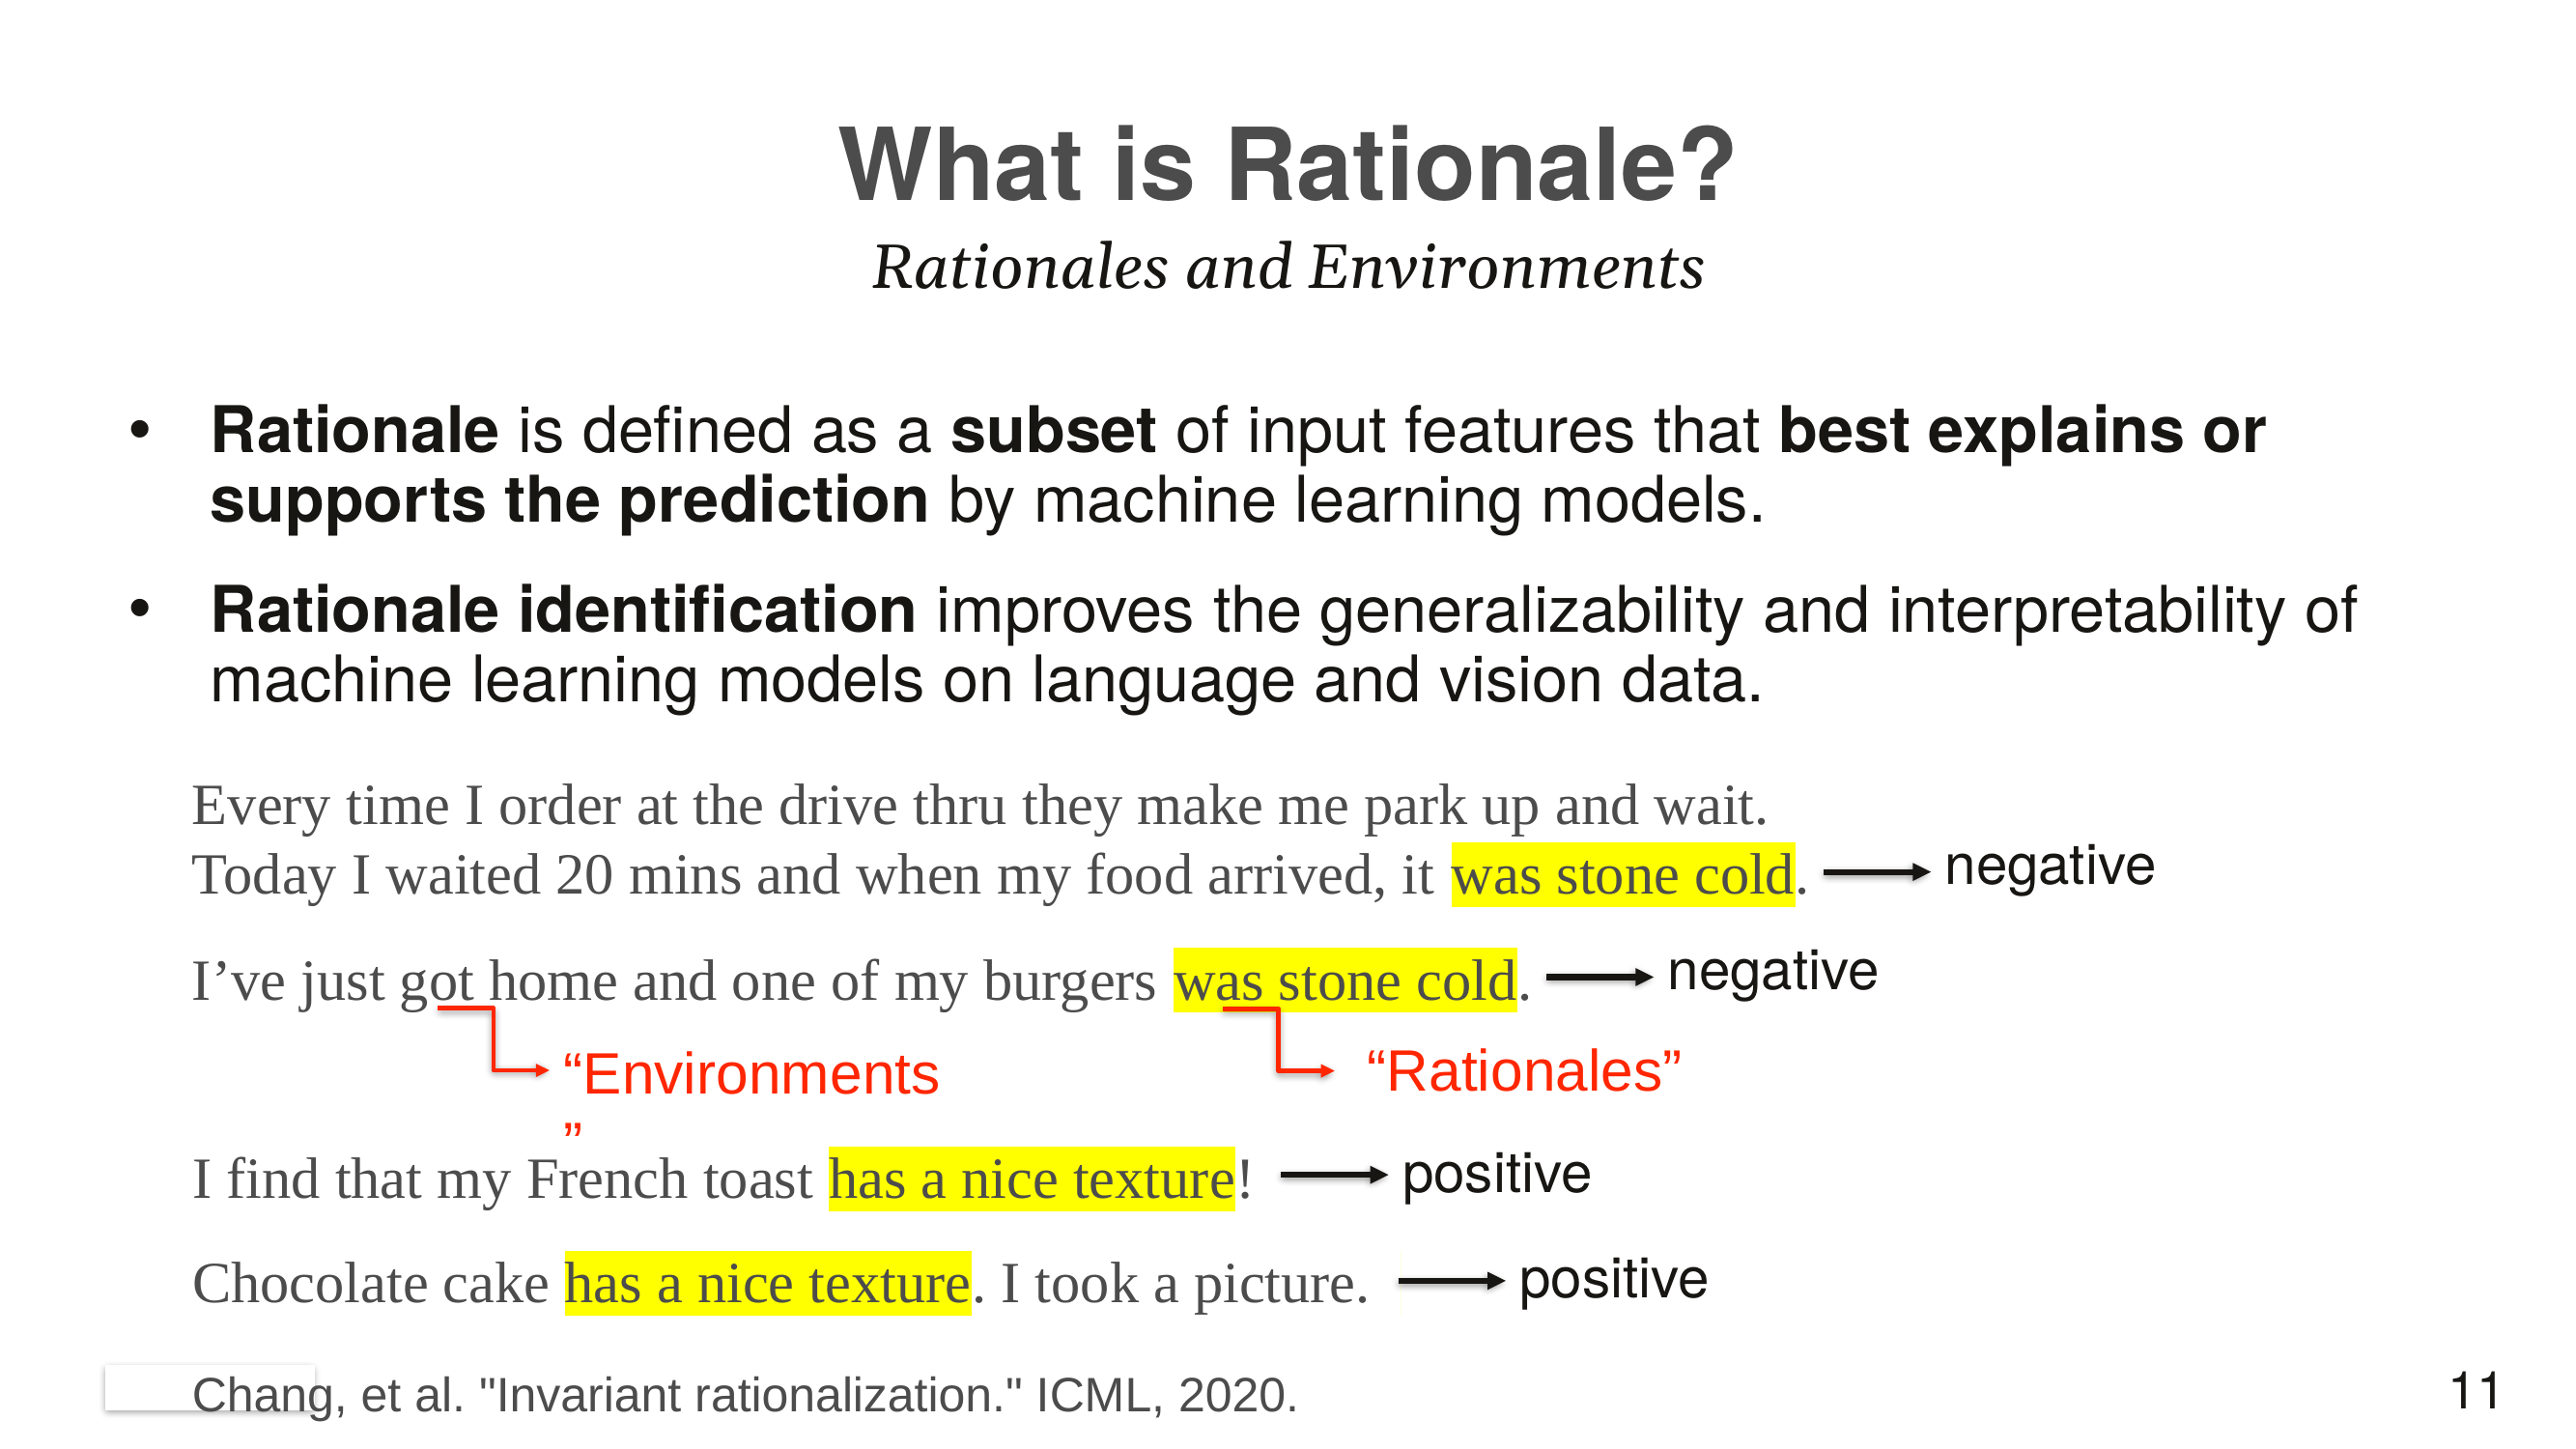

# What is Rationale?
Rationales and Environments
Rationale is defined as a subset of input features that best explains or supports the prediction by machine learning models.
Rationale identification improves the generalizability and interpretability of machine learning models on language and vision data.
Every time I order at the drive thru they make me park up and wait. Today I waited 20 mins and when my food arrived, it was stone cold.
negative
negative
I’ve just got home and one of my burgers was stone cold.
positive
I find that my French toast has a nice texture!
positive
Chocolate cake has a nice texture. I took a picture.
“Rationales”
“Environments”
Chang, et al. "Invariant rationalization." ICML, 2020.
11